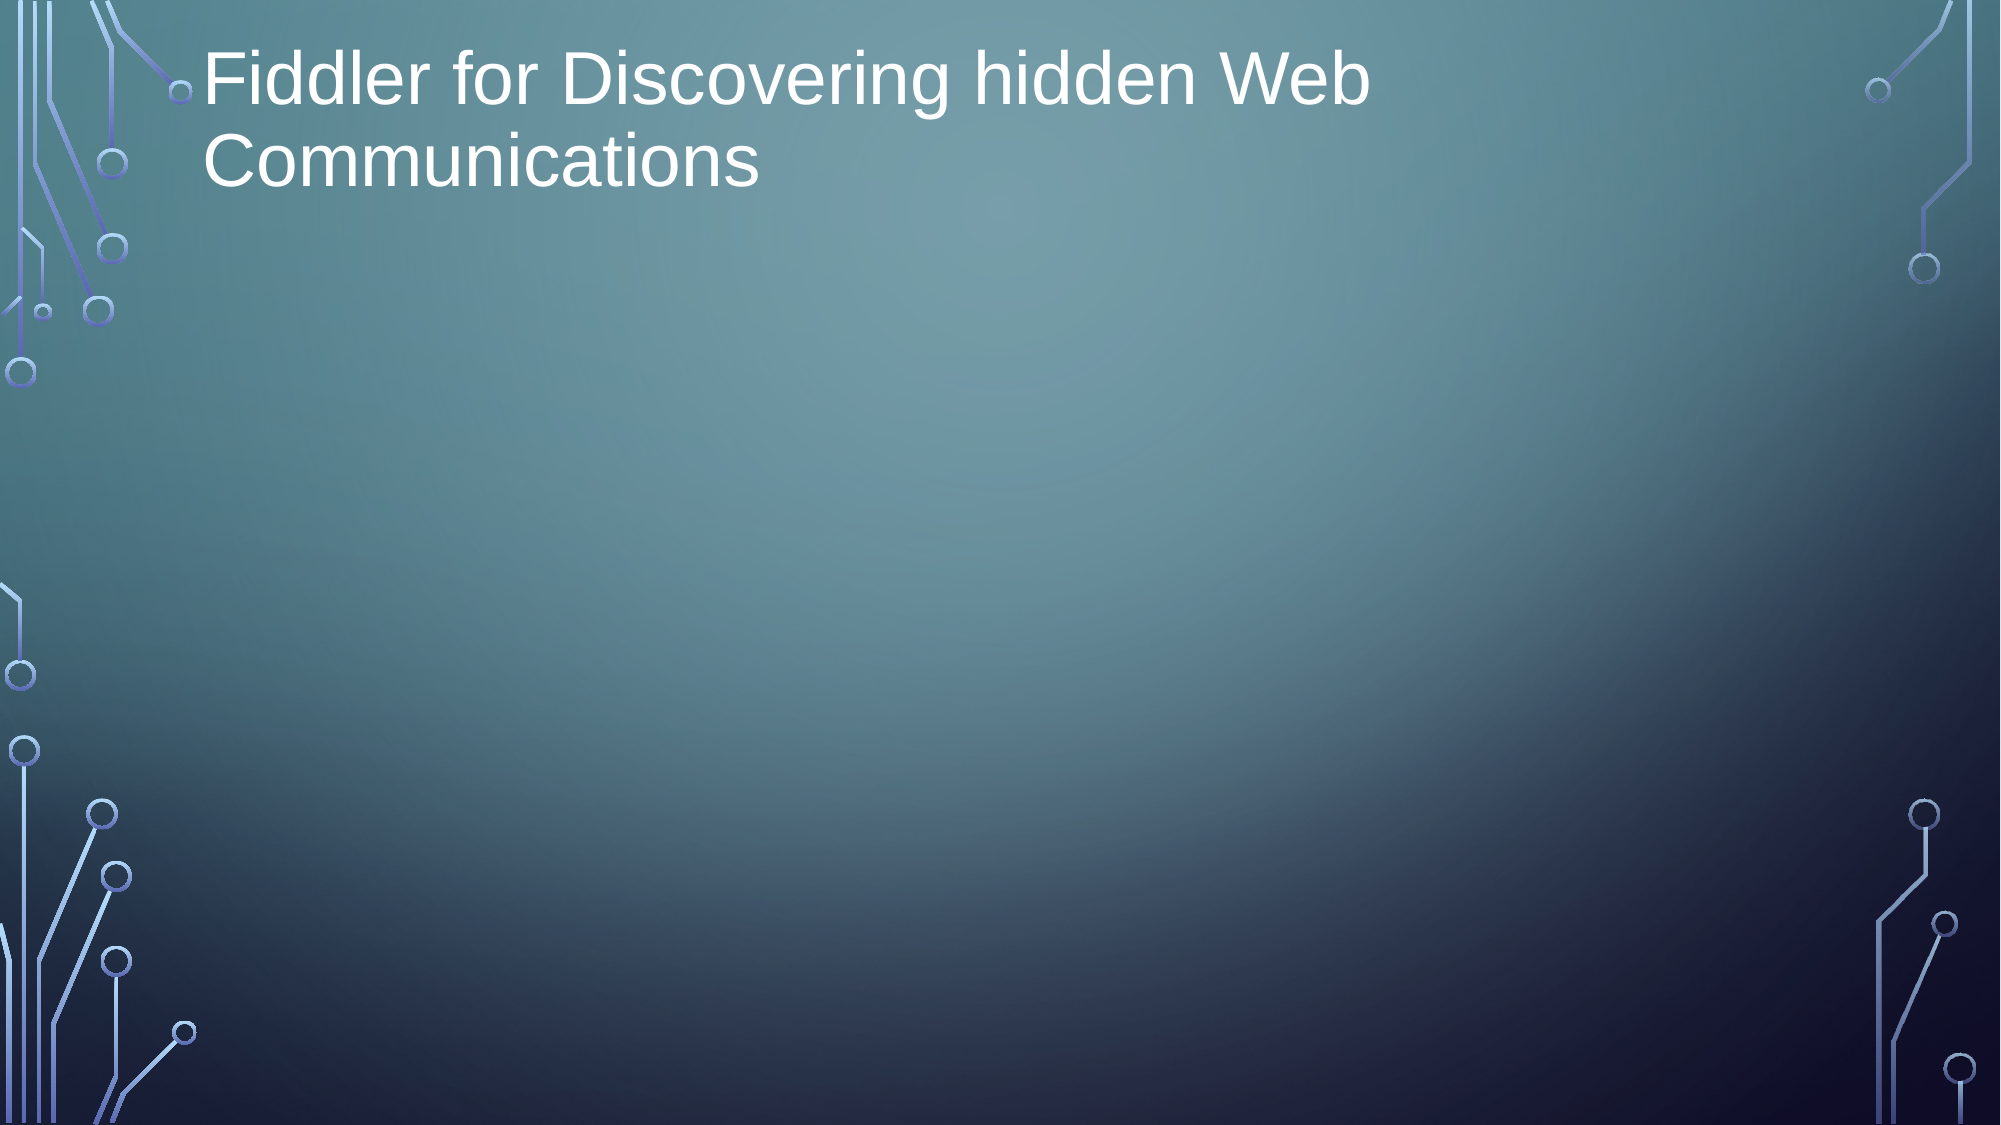

# Fiddler for Discovering hidden Web Communications